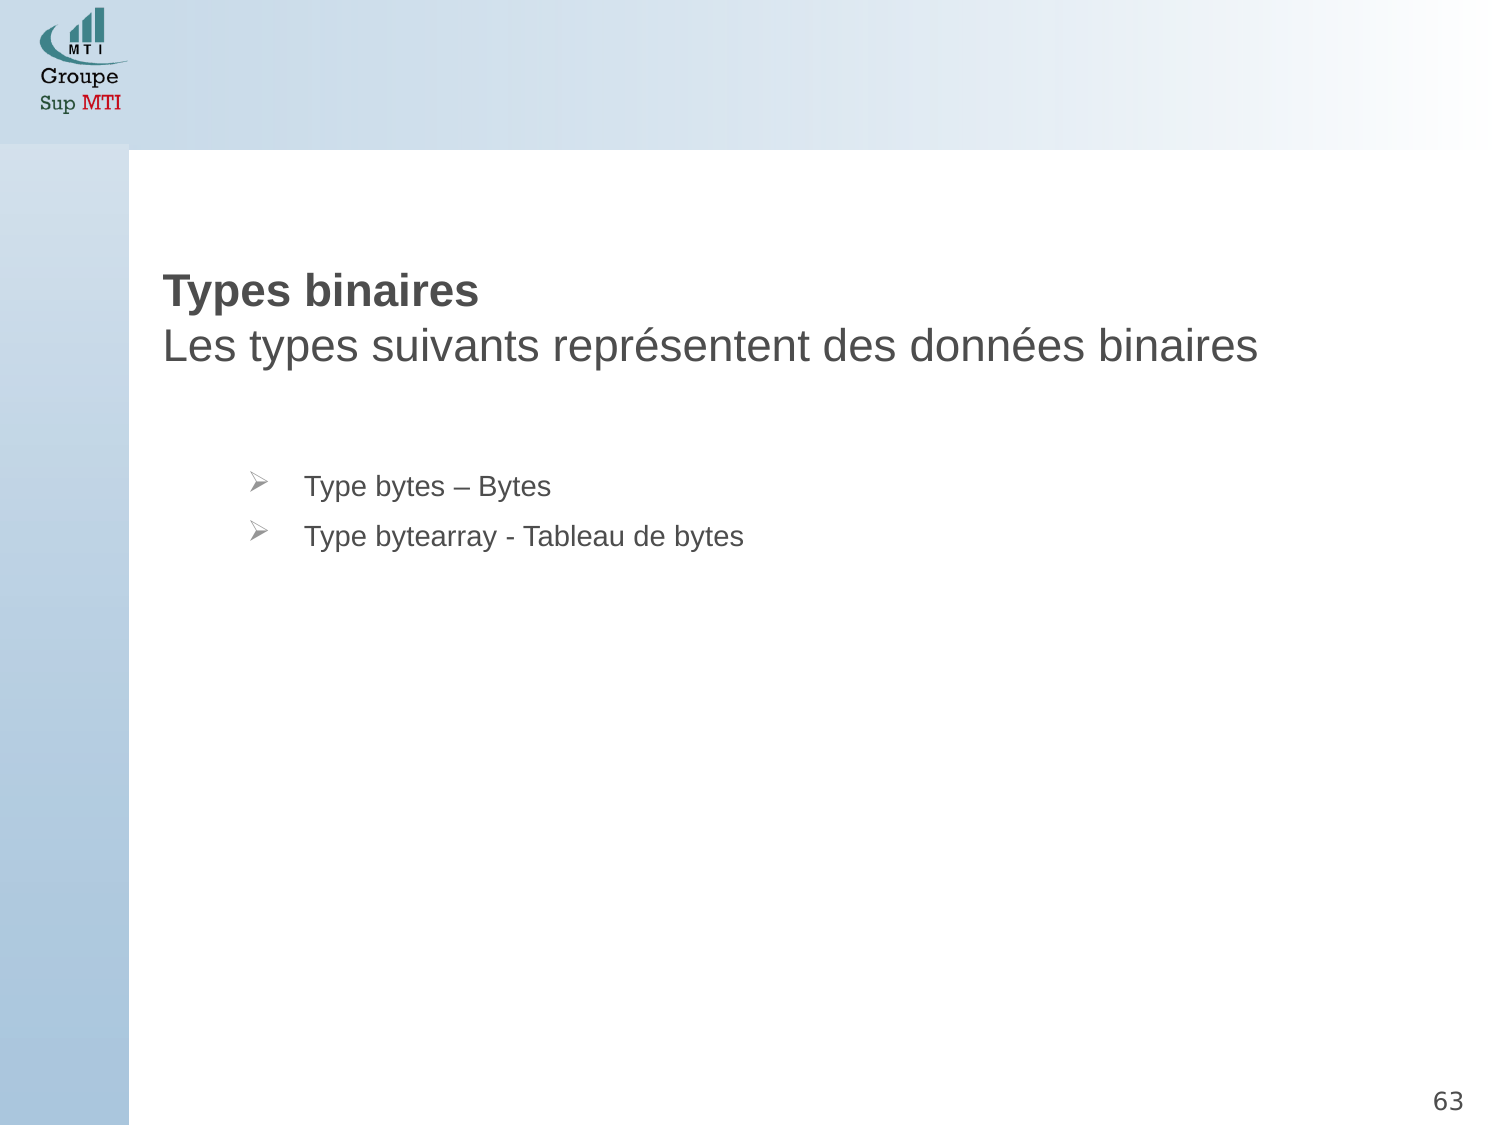

Types binaires
Les types suivants représentent des données binaires

Type bytes – Bytes
Type bytearray - Tableau de bytes